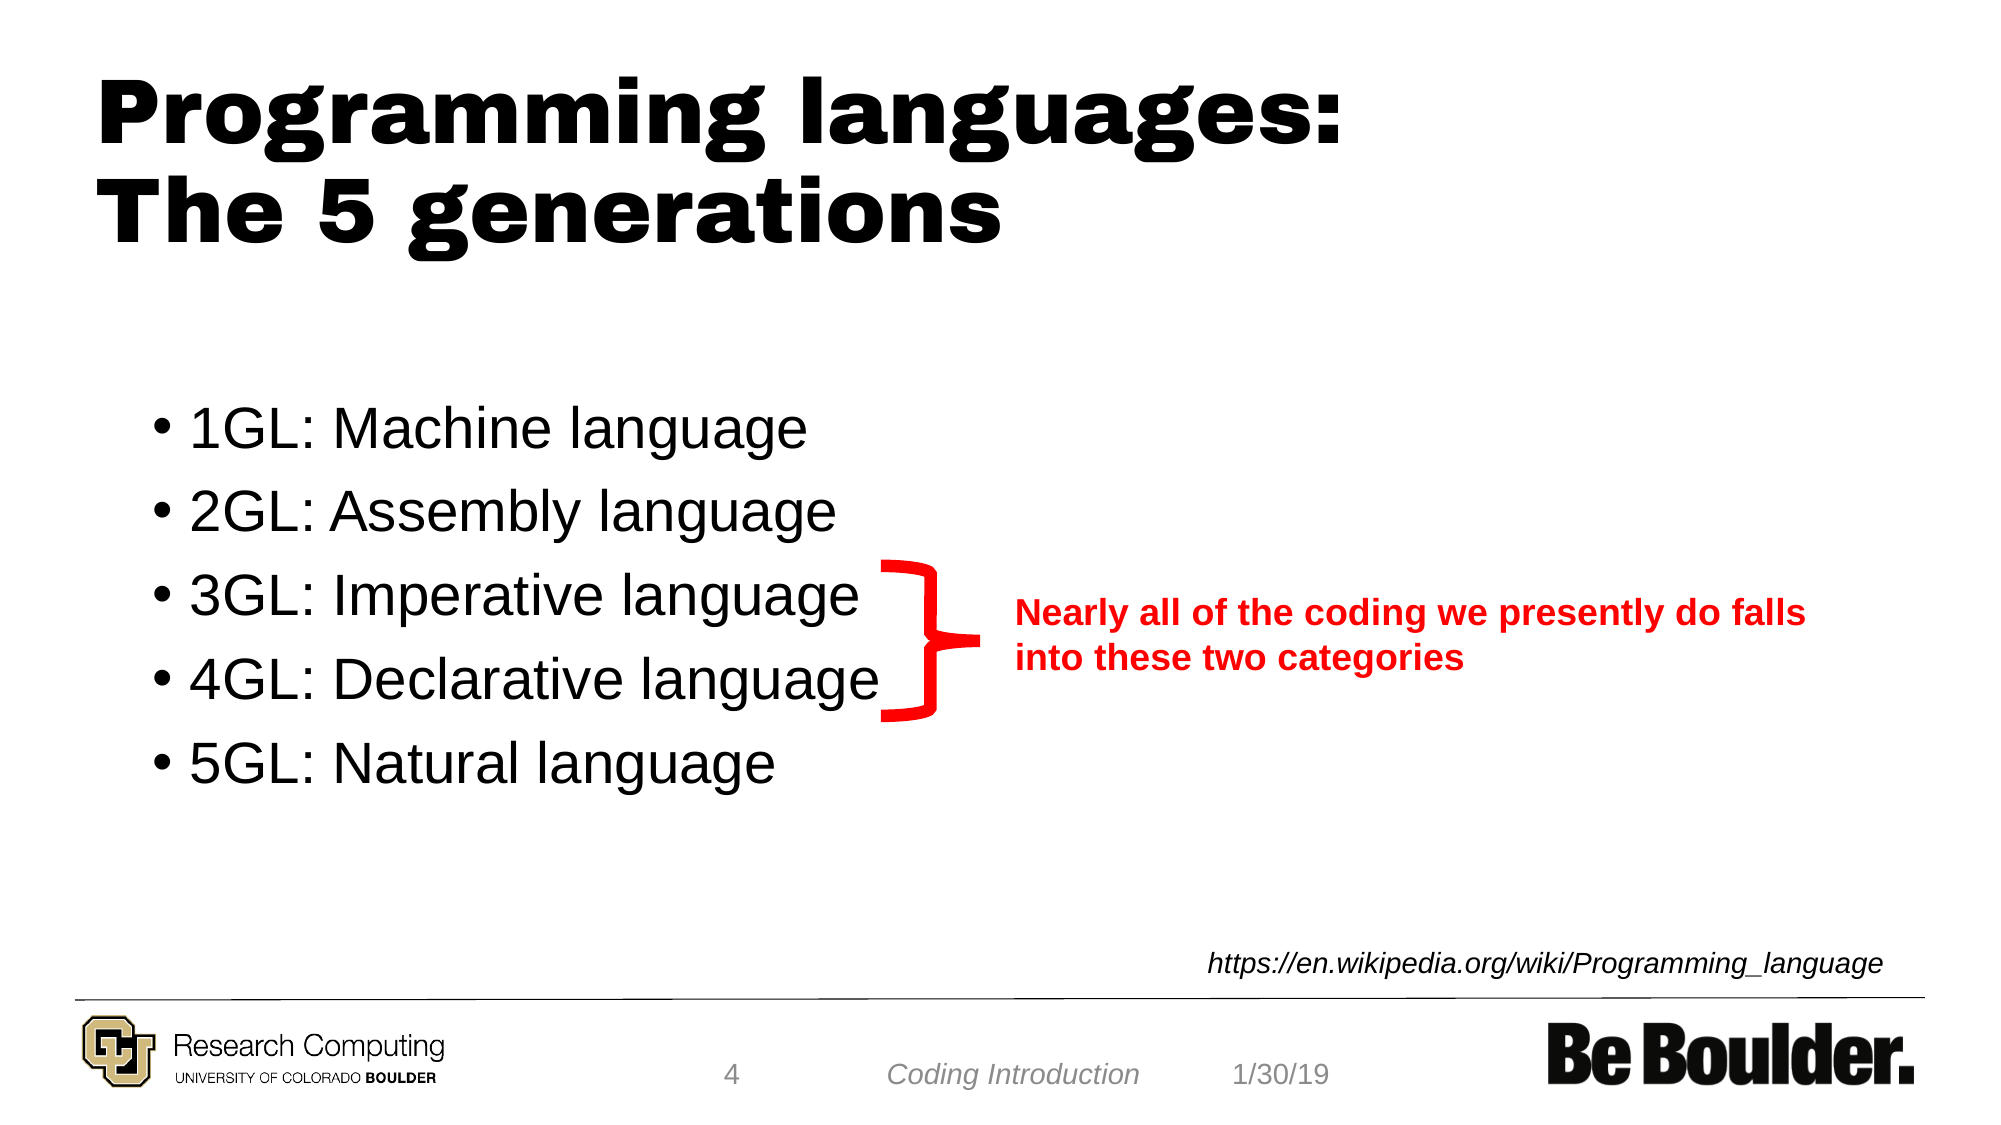

# Programming languages: The 5 generations

1GL: Machine language
2GL: Assembly language
3GL: Imperative language
4GL: Declarative language
5GL: Natural language

Nearly all of the coding we presently do falls into these two categories
https://en.wikipedia.org/wiki/Programming_language
4
1/30/19
Coding Introduction